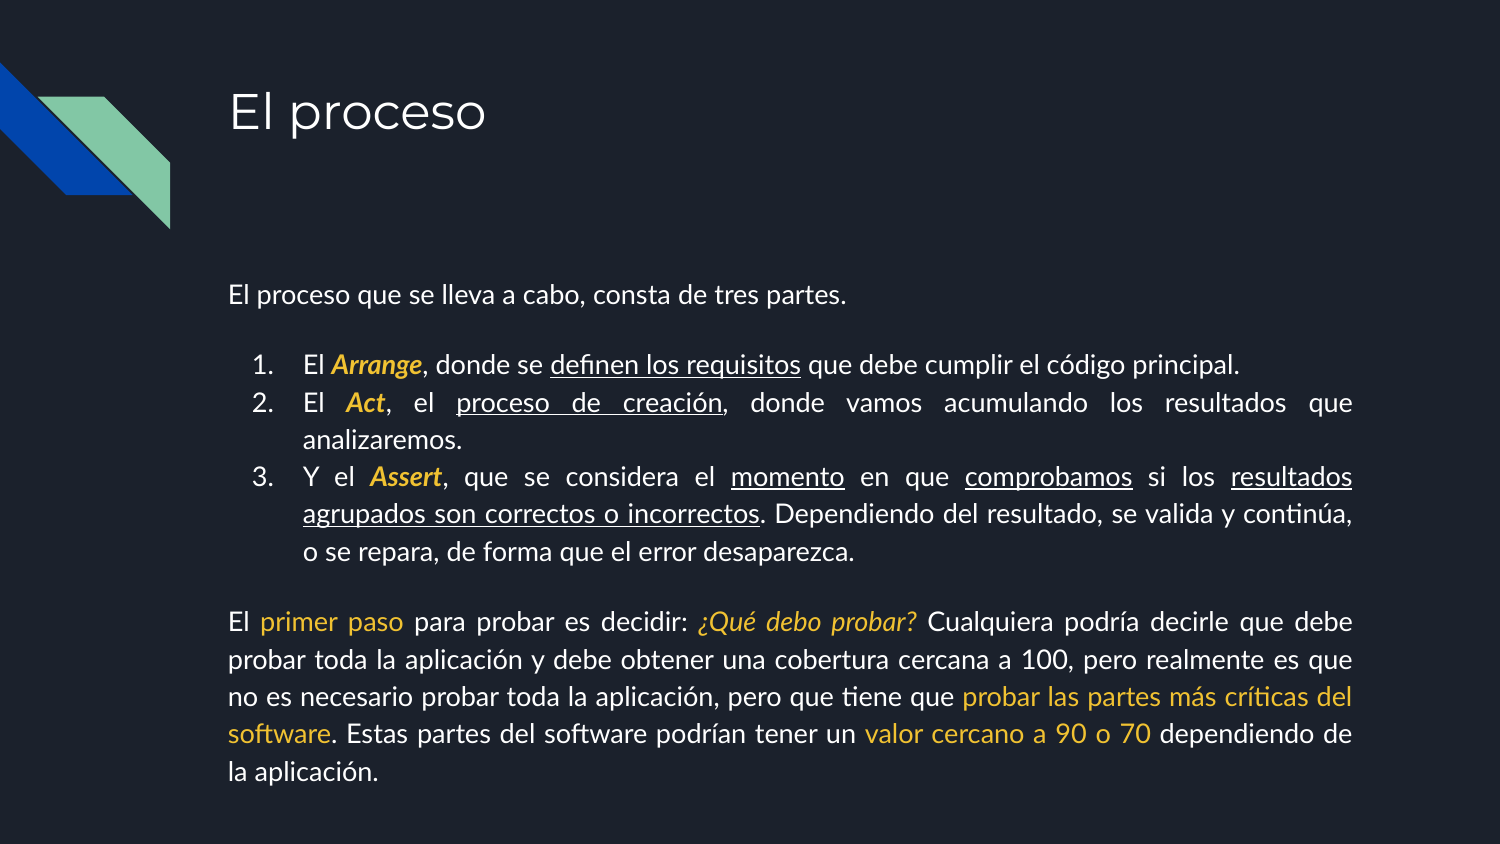

# El proceso
El proceso que se lleva a cabo, consta de tres partes.
El Arrange, donde se definen los requisitos que debe cumplir el código principal.
El Act, el proceso de creación, donde vamos acumulando los resultados que analizaremos.
Y el Assert, que se considera el momento en que comprobamos si los resultados agrupados son correctos o incorrectos. Dependiendo del resultado, se valida y continúa, o se repara, de forma que el error desaparezca.
El primer paso para probar es decidir: ¿Qué debo probar? Cualquiera podría decirle que debe probar toda la aplicación y debe obtener una cobertura cercana a 100, pero realmente es que no es necesario probar toda la aplicación, pero que tiene que probar las partes más críticas del software. Estas partes del software podrían tener un valor cercano a 90 o 70 dependiendo de la aplicación.